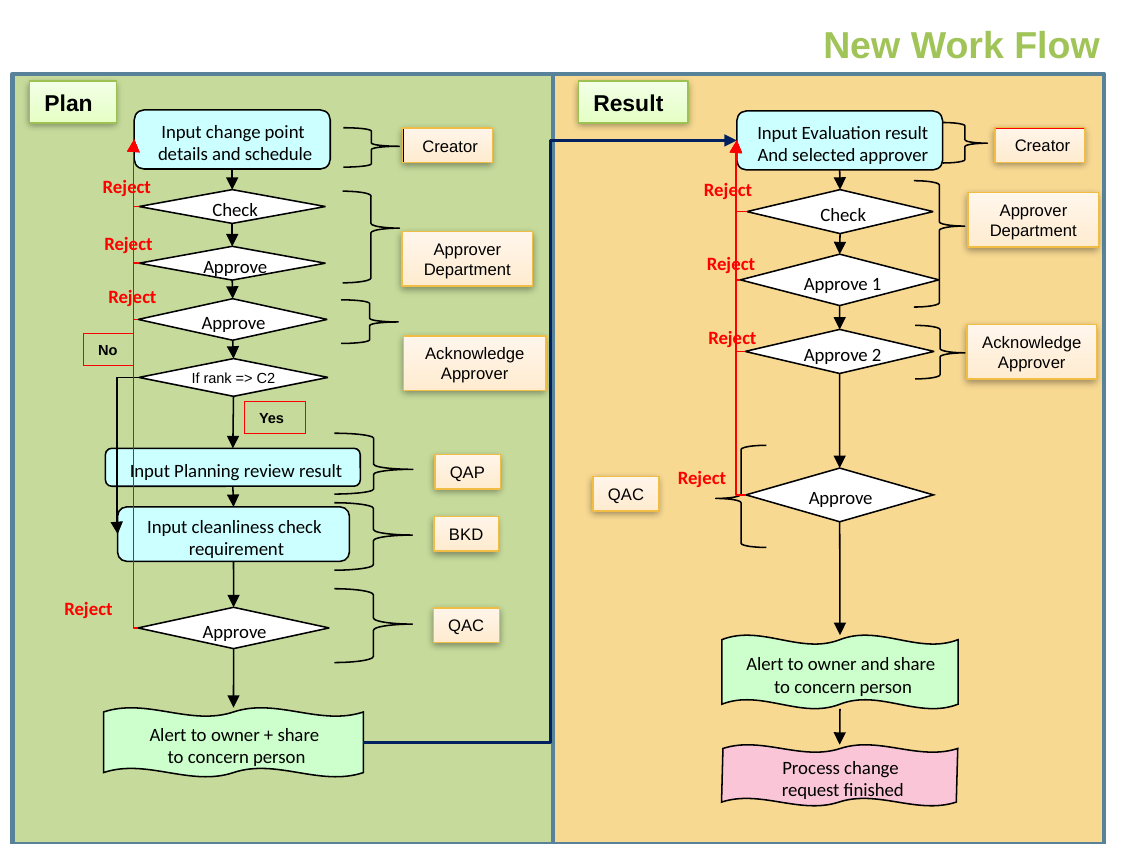

New Work Flow

Plan
Result
Input change point
details and schedule
Input Evaluation result
And selected approver

Creator
Creator
Reject
Reject

Check
Check

Approver
Department
Reject
Approver
Department
Reject
Approve
Approve 1
Reject
Approve

Reject
Acknowledge Approver

Approve 2
No
Acknowledge Approver

If rank => C2
Yes

Input Planning review result
QAP
Reject
Approve
QAC

Input cleanliness check
requirement
BKD

Reject
Approve
QAC
Alert to owner and share
to concern person
Alert to owner + share
to concern person
Process change
request finished